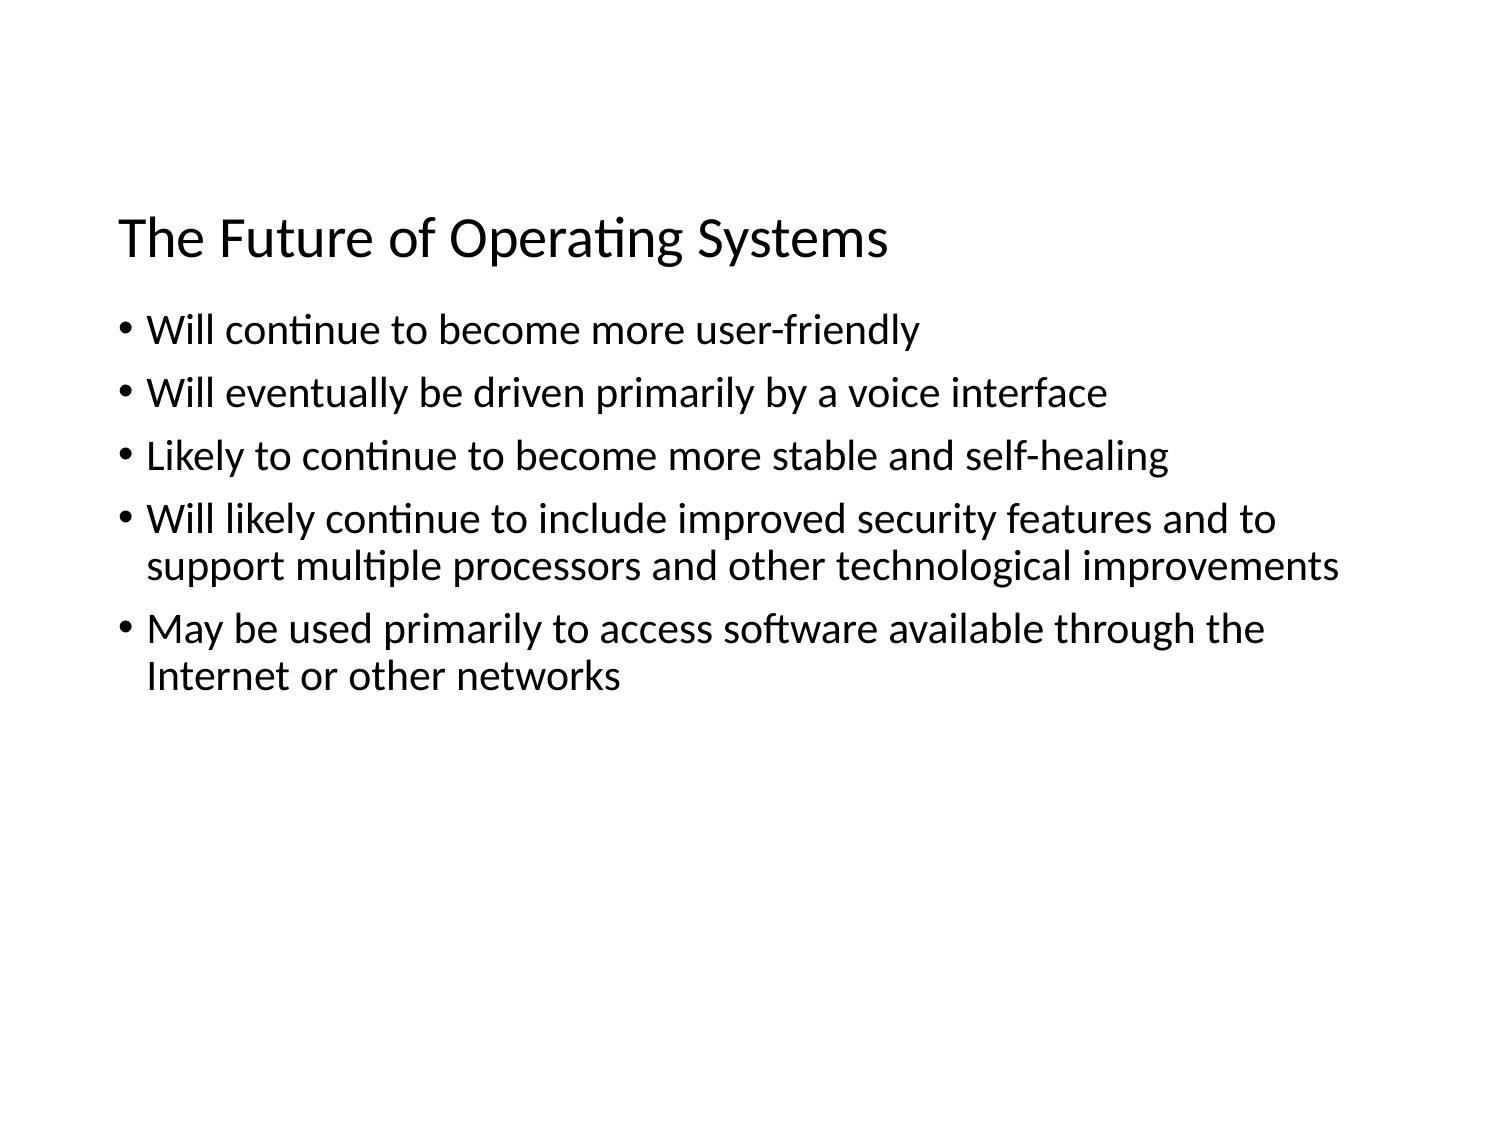

The Future of Operating Systems
Will continue to become more user-friendly
Will eventually be driven primarily by a voice interface
Likely to continue to become more stable and self-healing
Will likely continue to include improved security features and to support multiple processors and other technological improvements
May be used primarily to access software available through the Internet or other networks
85